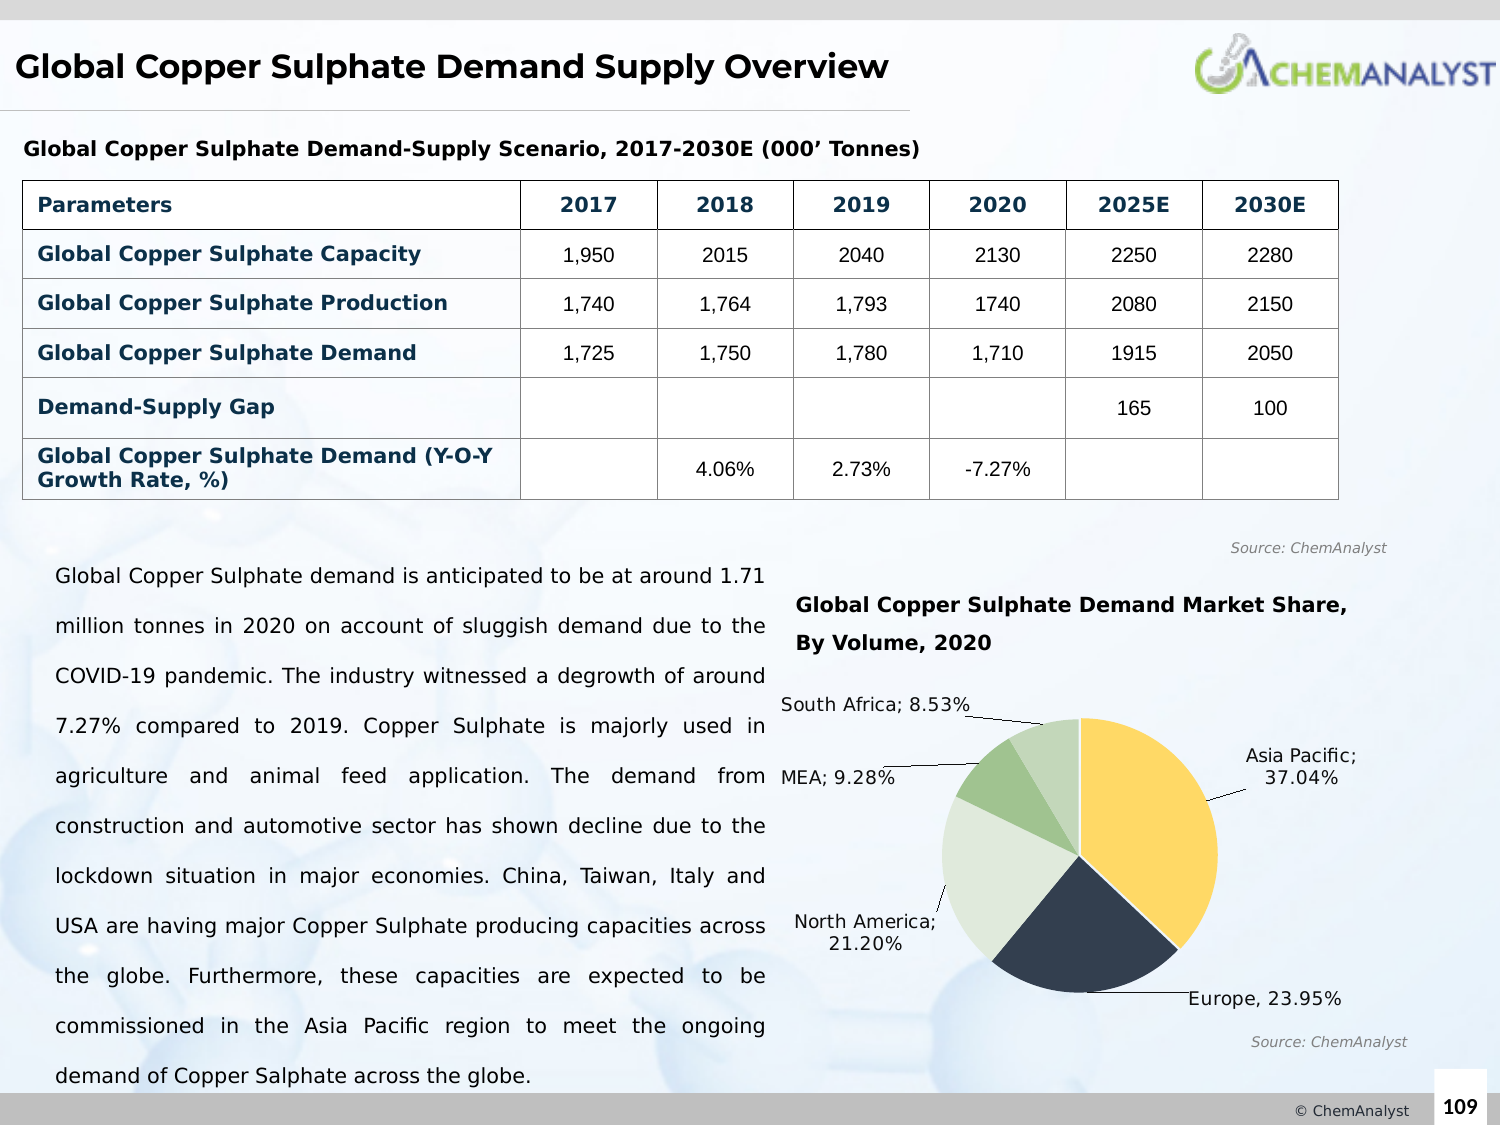

Global Copper Sulphate Demand Supply Overview
Global Copper Sulphate Demand-Supply Scenario, 2017-2030E (000’ Tonnes)
| Parameters | 2017 | 2018 | 2019 | 2020 | 2025E | 2030E |
| --- | --- | --- | --- | --- | --- | --- |
| Global Copper Sulphate Capacity | 1,950 | 2015 | 2040 | 2130 | 2250 | 2280 |
| Global Copper Sulphate Production | 1,740 | 1,764 | 1,793 | 1740 | 2080 | 2150 |
| Global Copper Sulphate Demand | 1,725 | 1,750 | 1,780 | 1,710 | 1915 | 2050 |
| Demand-Supply Gap |  |  |  |  | 165 | 100 |
| Global Copper Sulphate Demand (Y-O-Y Growth Rate, %) |  | 4.06% | 2.73% | -7.27% |  |  |
Global Copper Sulphate demand is anticipated to be at around 1.71 million tonnes in 2020 on account of sluggish demand due to the COVID-19 pandemic. The industry witnessed a degrowth of around 7.27% compared to 2019. Copper Sulphate is majorly used in agriculture and animal feed application. The demand from construction and automotive sector has shown decline due to the lockdown situation in major economies. China, Taiwan, Italy and USA are having major Copper Sulphate producing capacities across the globe. Furthermore, these capacities are expected to be commissioned in the Asia Pacific region to meet the ongoing demand of Copper Salphate across the globe.
Source: ChemAnalyst
Global Copper Sulphate Demand Market Share,
By Volume, 2020

### Chart

| Category | Region |
|---|---|
| Asia Pacific | 0.3704 |
| Europe | 0.2395 |
| North America | 0.212 |
| MEA | 0.0928 |
| South Africa | 0.08530000000000004 |
Source: ChemAnalyst